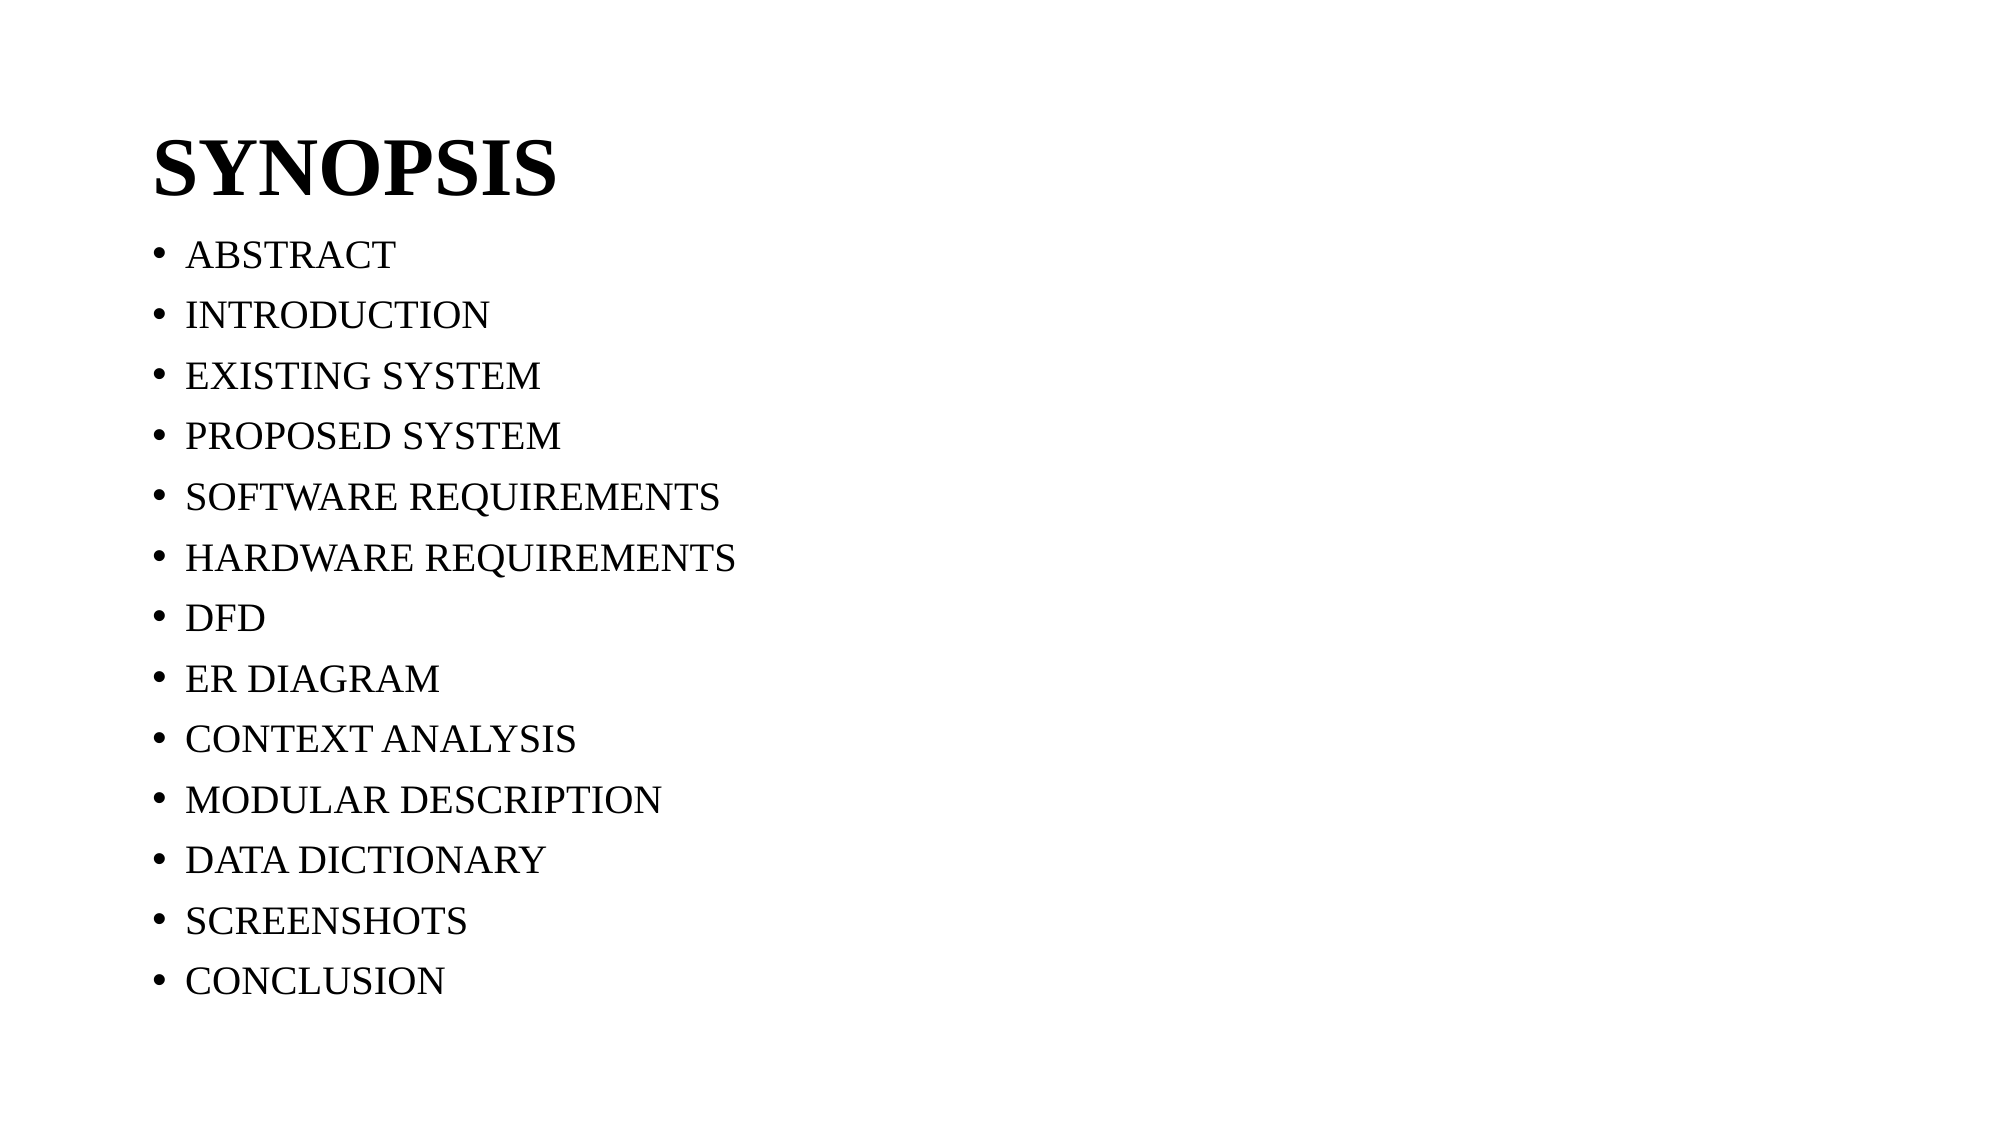

# SYNOPSIS
ABSTRACT
INTRODUCTION
EXISTING SYSTEM
PROPOSED SYSTEM
SOFTWARE REQUIREMENTS
HARDWARE REQUIREMENTS
DFD
ER DIAGRAM
CONTEXT ANALYSIS
MODULAR DESCRIPTION
DATA DICTIONARY
SCREENSHOTS
CONCLUSION